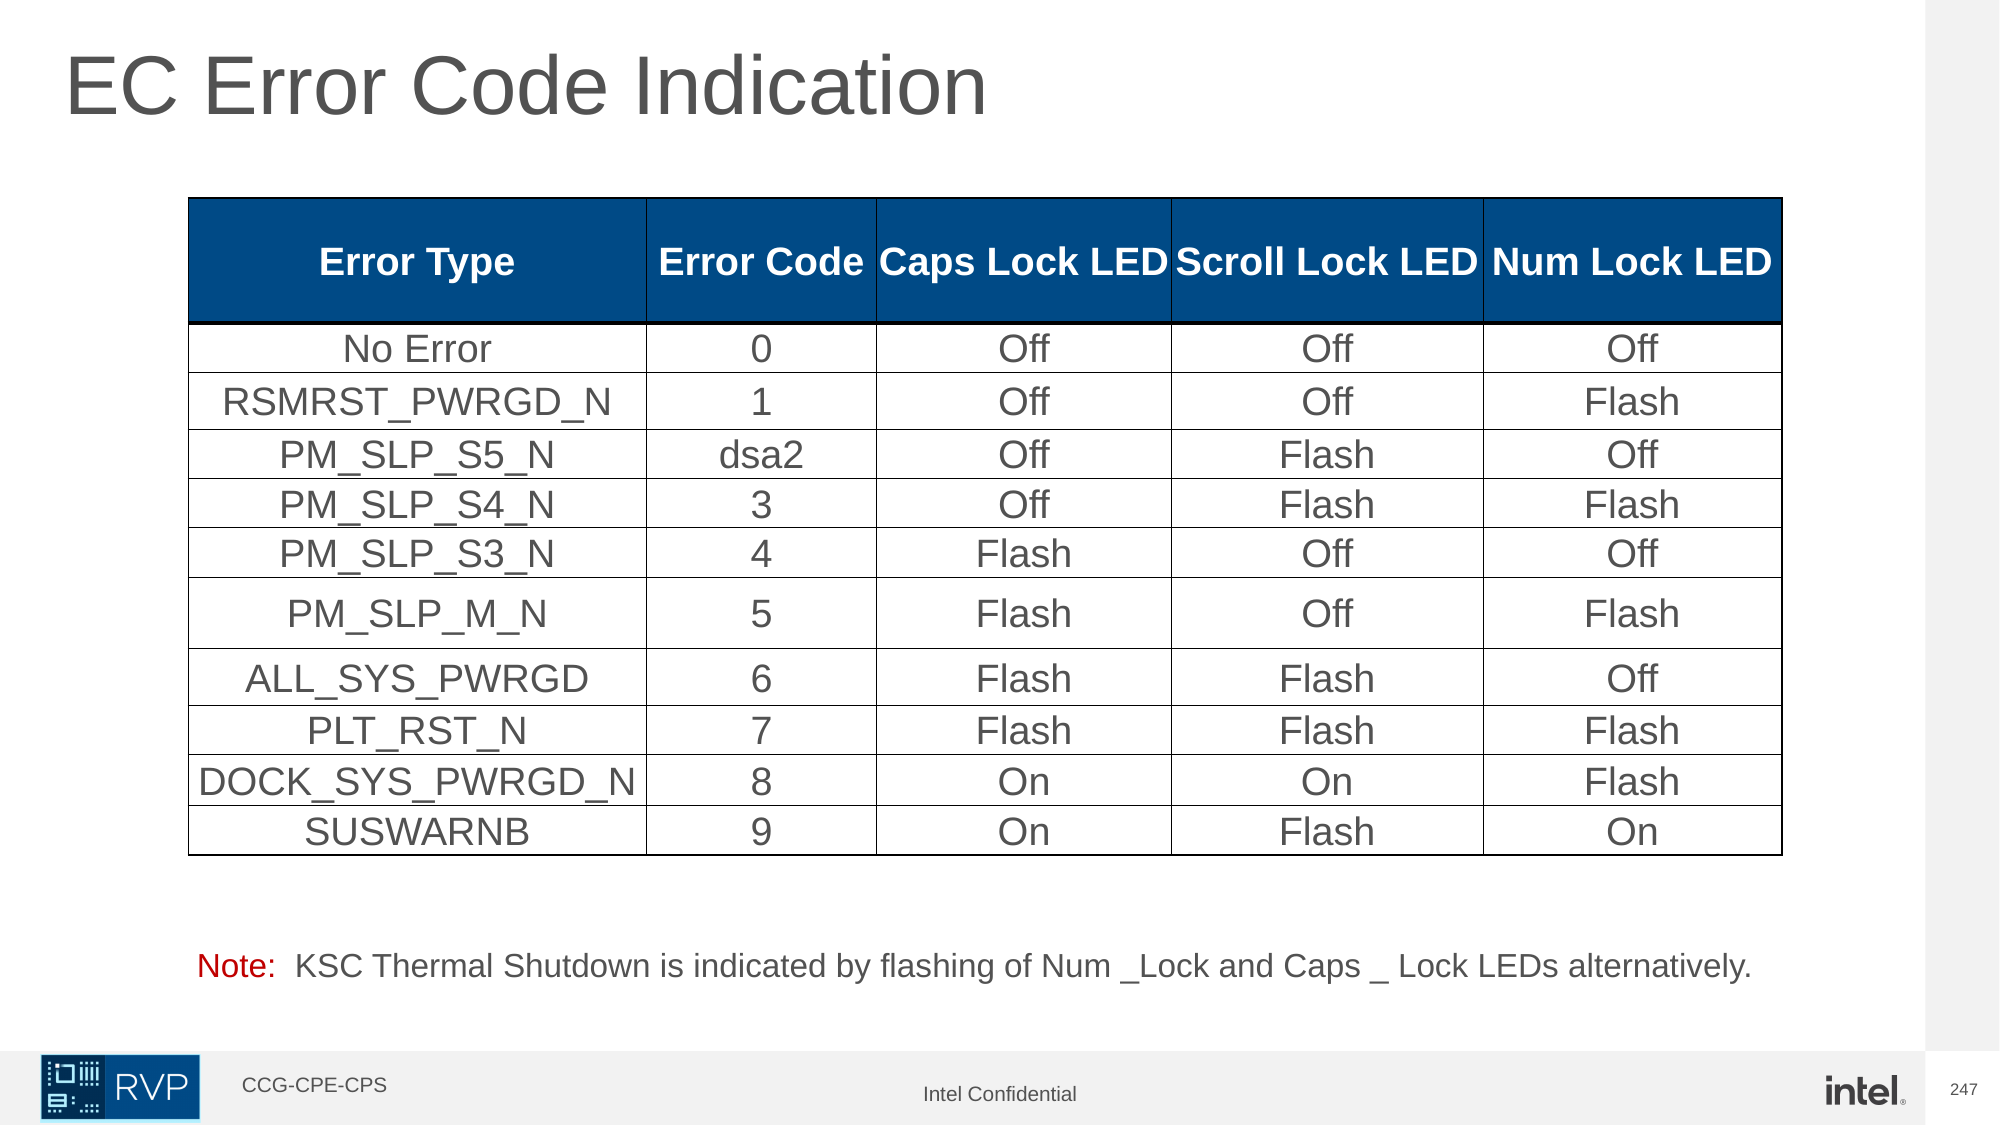

EC Error Code Indication
| Error Type | Error Code | Caps Lock LED | Scroll Lock LED | Num Lock LED |
| --- | --- | --- | --- | --- |
| No Error | 0 | Off | Off | Off |
| RSMRST\_PWRGD\_N | 1 | Off | Off | Flash |
| PM\_SLP\_S5\_N | dsa2 | Off | Flash | Off |
| PM\_SLP\_S4\_N | 3 | Off | Flash | Flash |
| PM\_SLP\_S3\_N | 4 | Flash | Off | Off |
| PM\_SLP\_M\_N | 5 | Flash | Off | Flash |
| ALL\_SYS\_PWRGD | 6 | Flash | Flash | Off |
| PLT\_RST\_N | 7 | Flash | Flash | Flash |
| DOCK\_SYS\_PWRGD\_N | 8 | On | On | Flash |
| SUSWARNB | 9 | On | Flash | On |
| Note: KSC Thermal Shutdown is indicated by flashing of Num \_Lock and Caps \_ Lock LEDs alternatively. |
| --- |
|  |